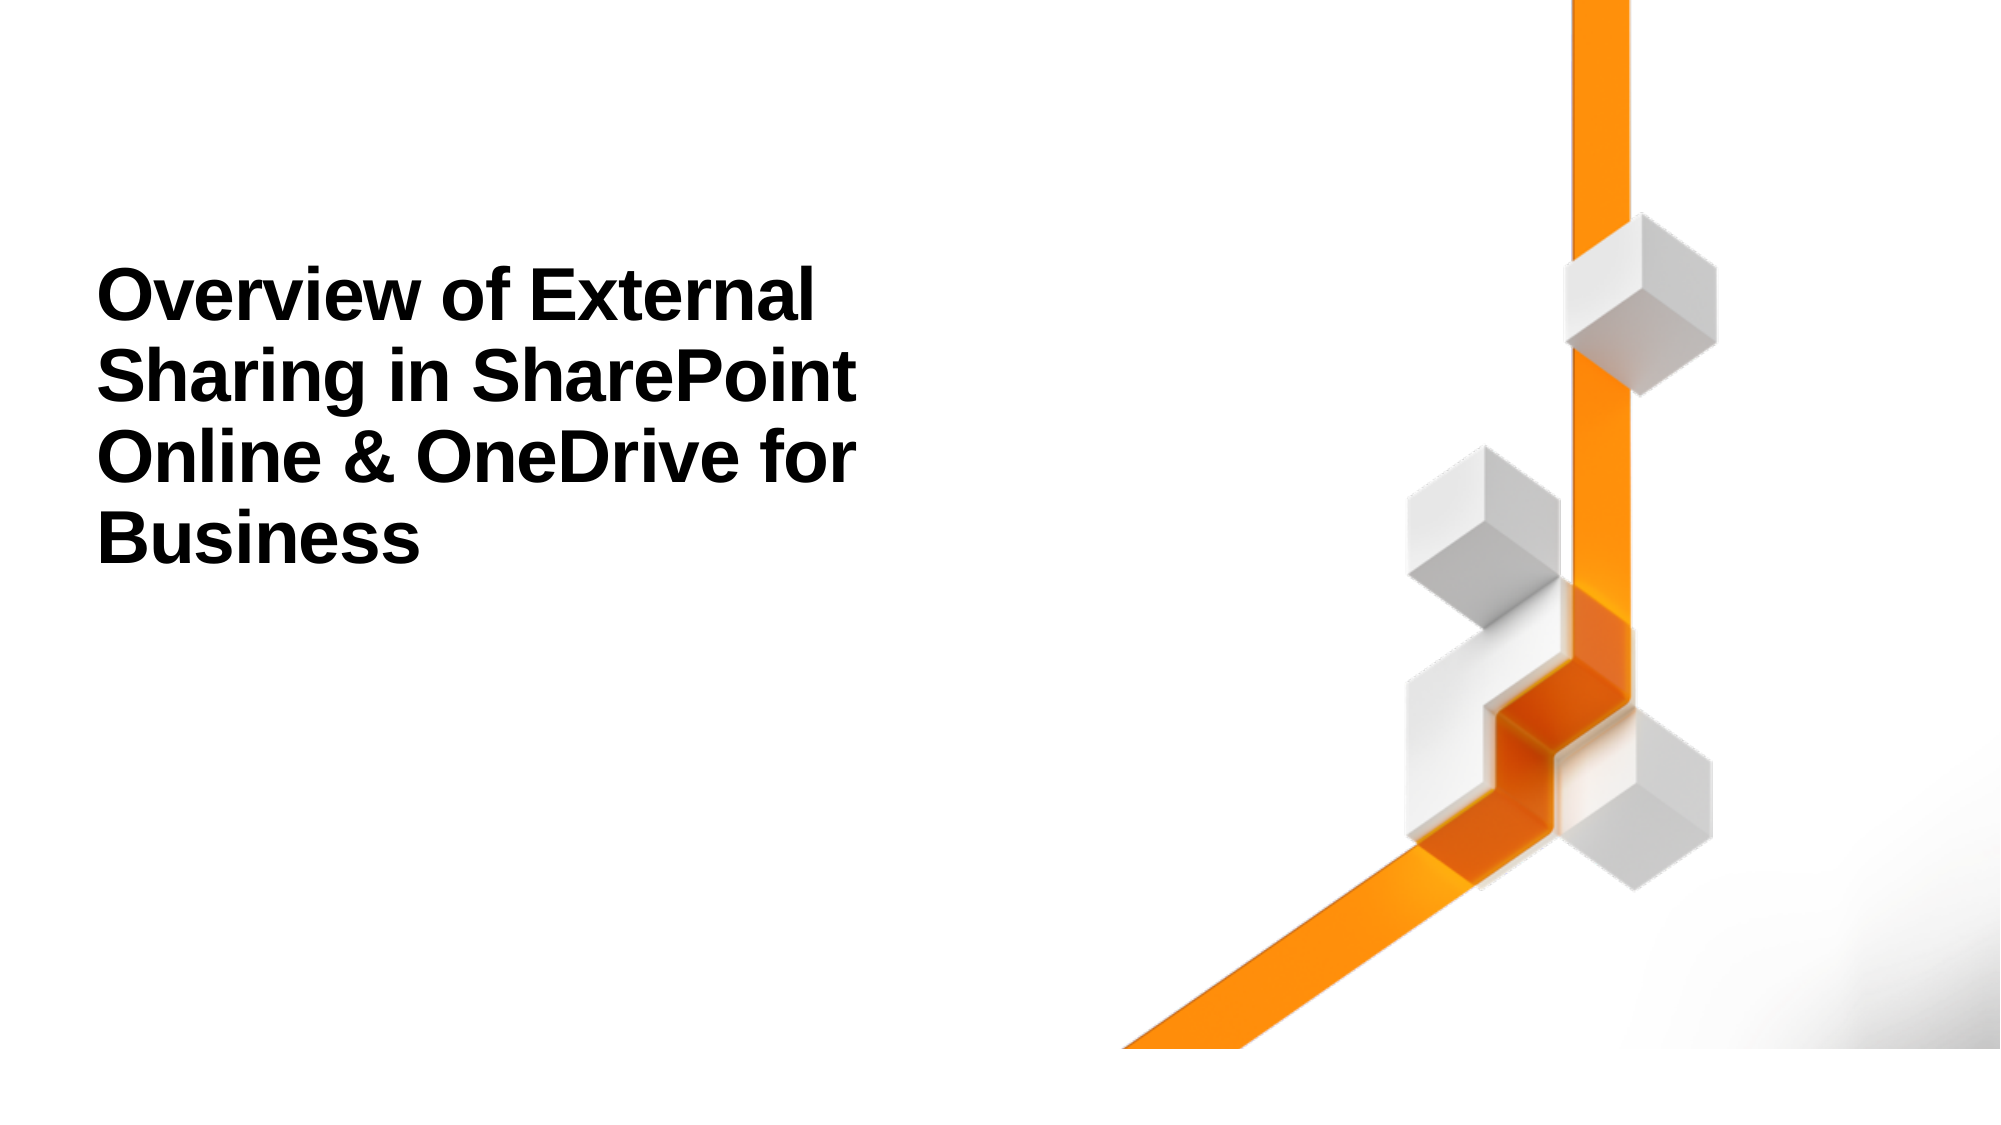

# Overview of External Sharing in SharePoint Online & OneDrive for Business